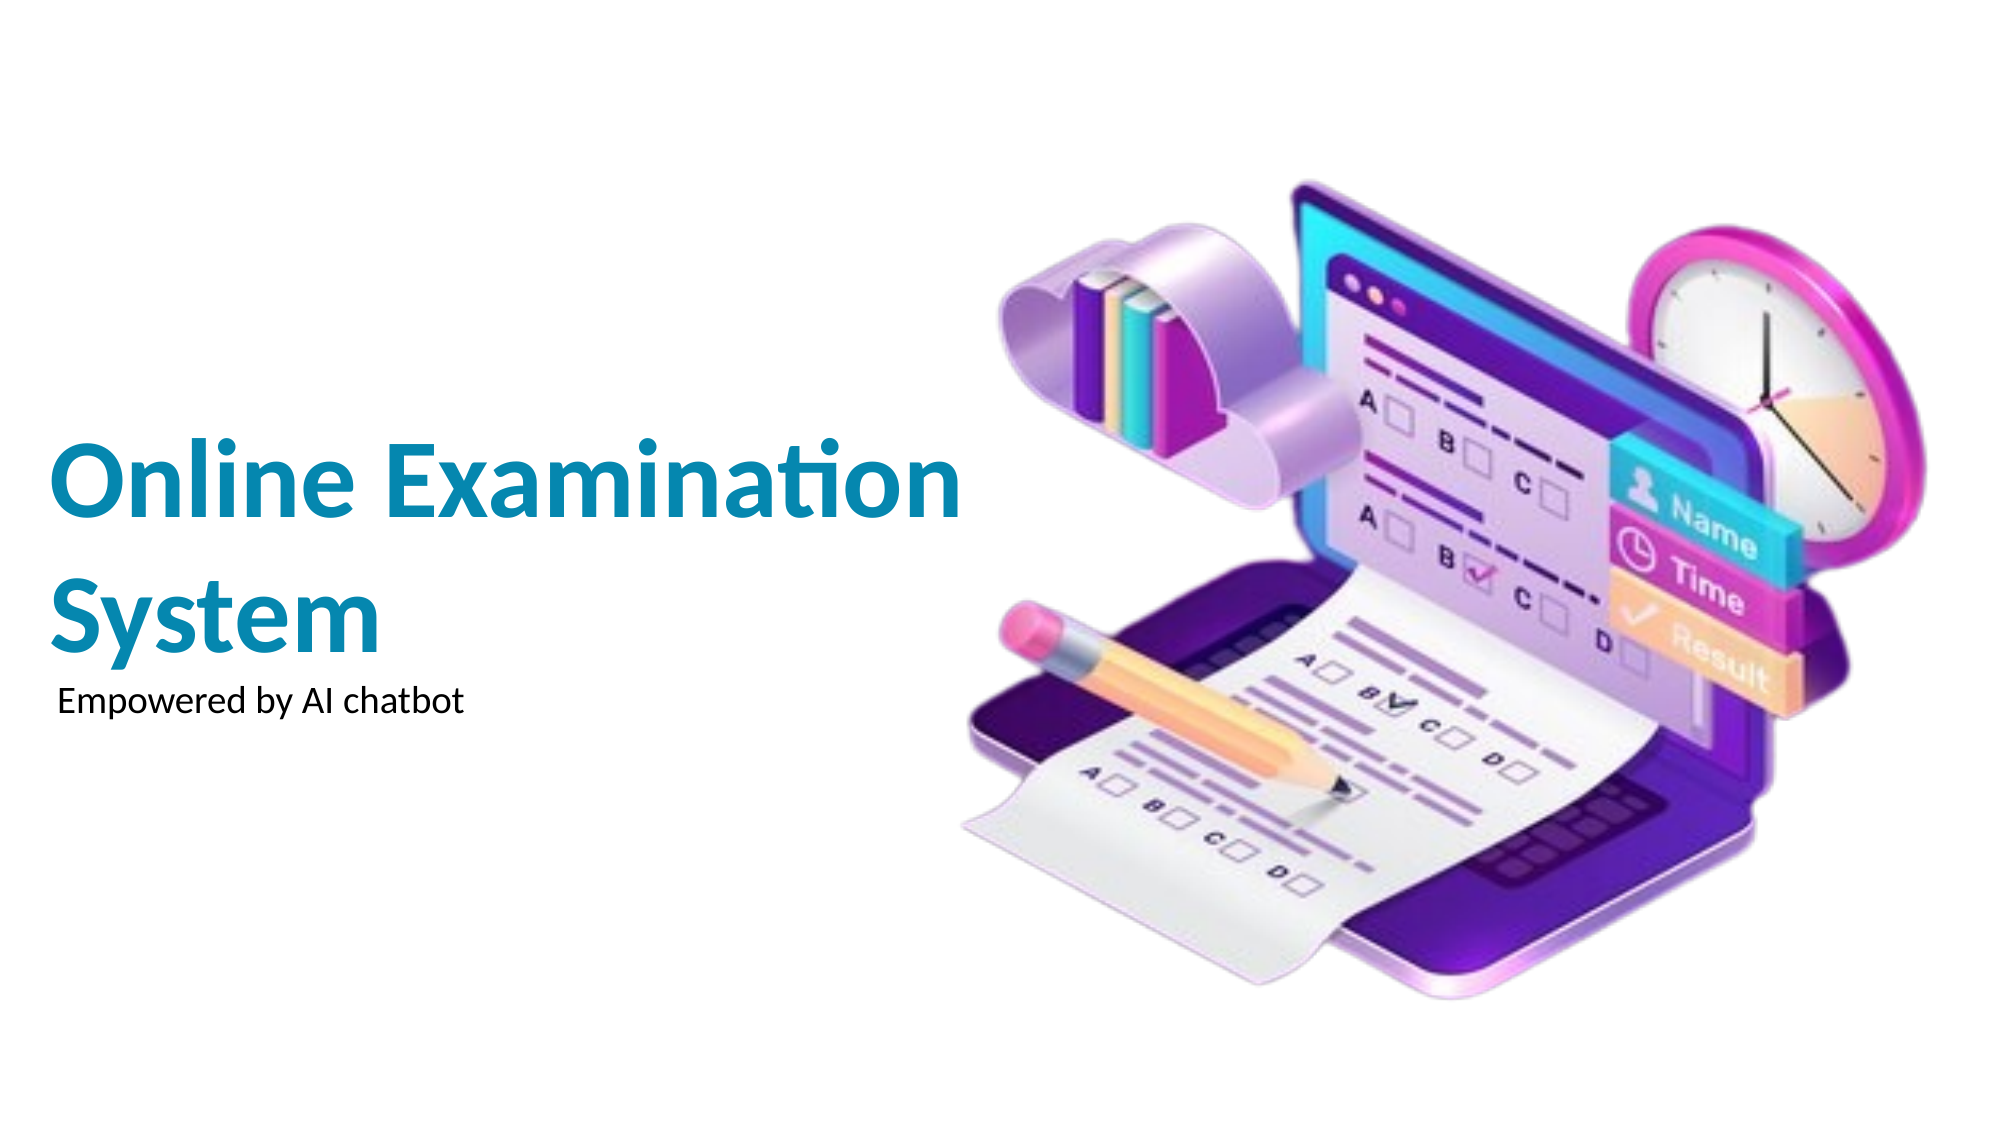

Online Examination System
Empowered by AI chatbot